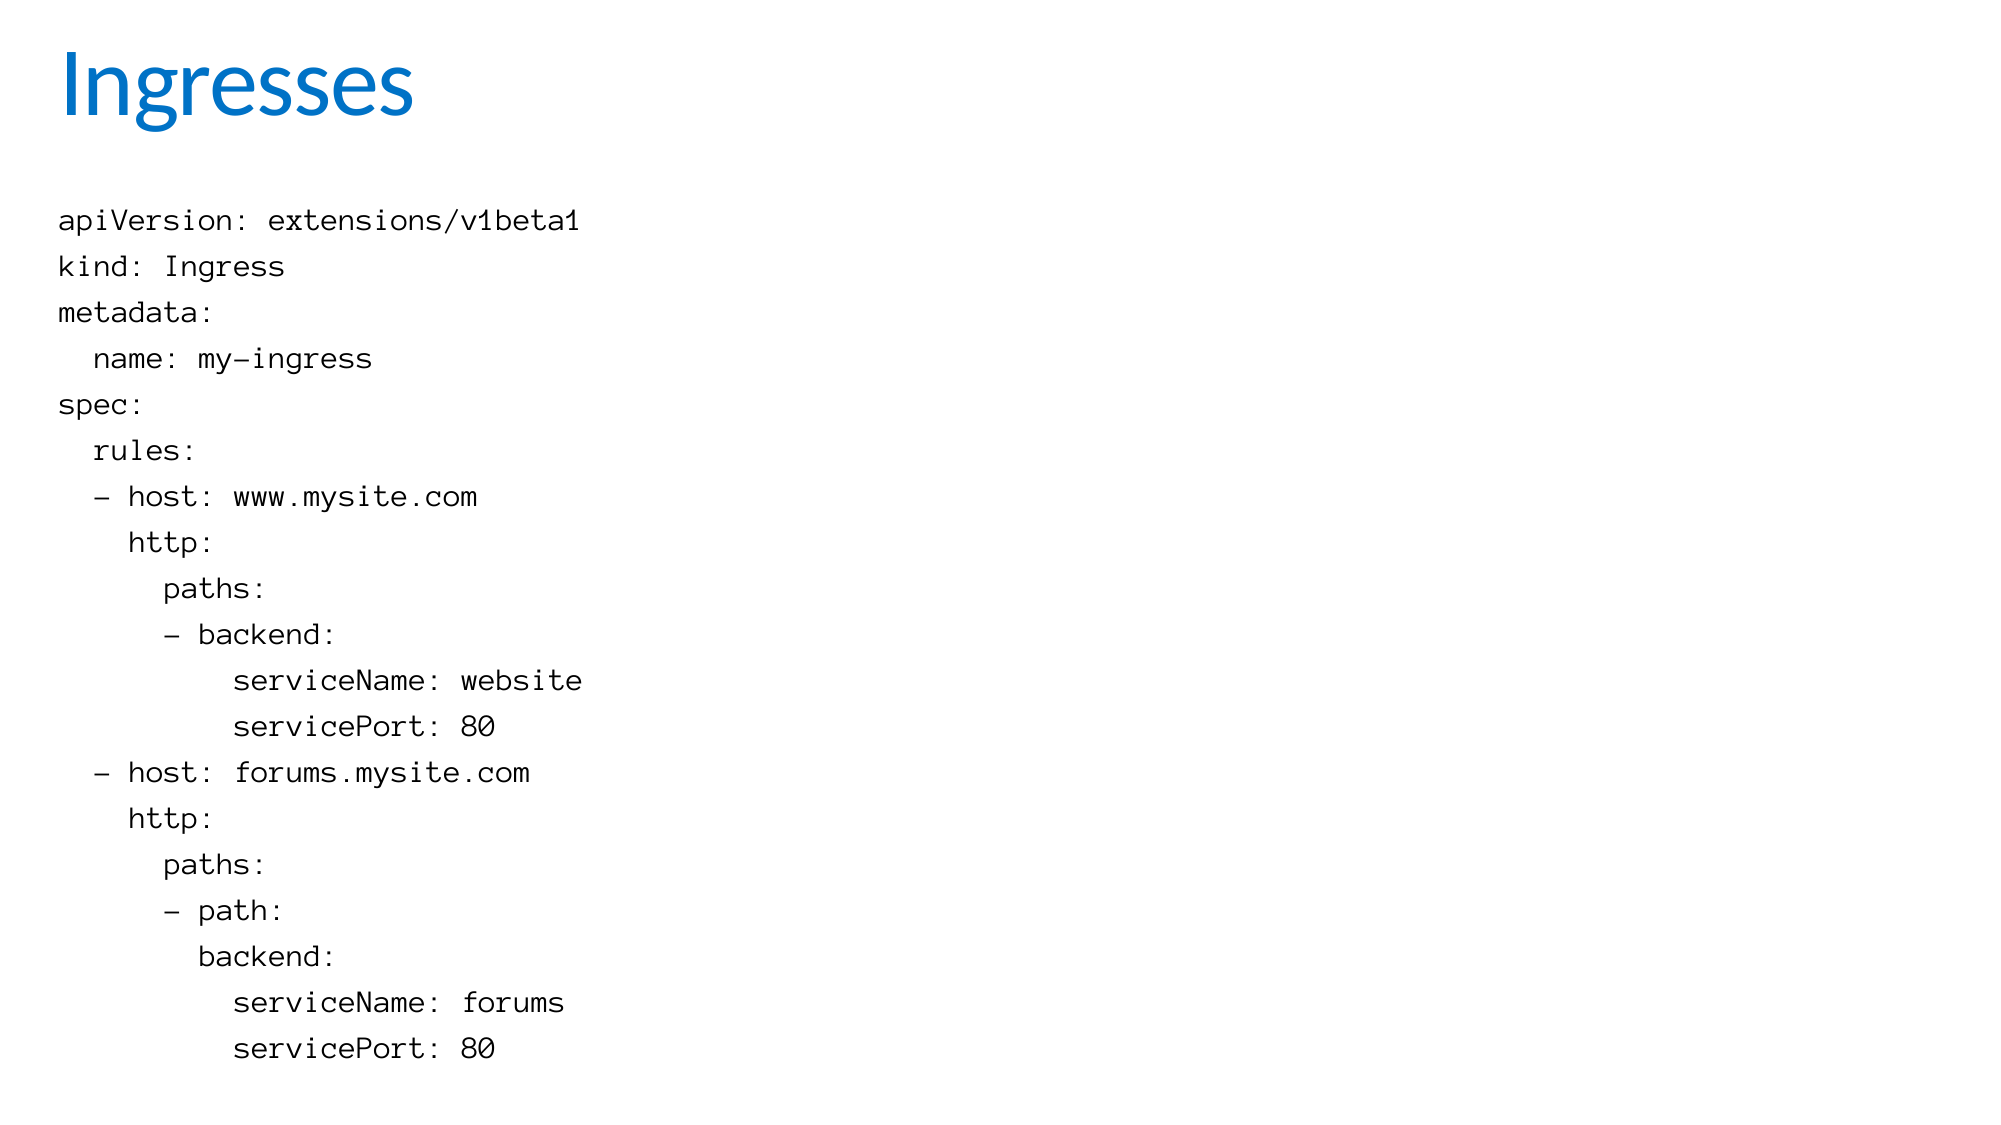

# Ingresses
apiVersion: extensions/v1beta1
kind: Ingress
metadata:
  name: my-ingress
spec:
  rules:
  - host: www.mysite.com
    http:
      paths:
      - backend:
          serviceName: website
          servicePort: 80
  - host: forums.mysite.com
    http:
      paths:
      - path:
        backend:
          serviceName: forums
          servicePort: 80